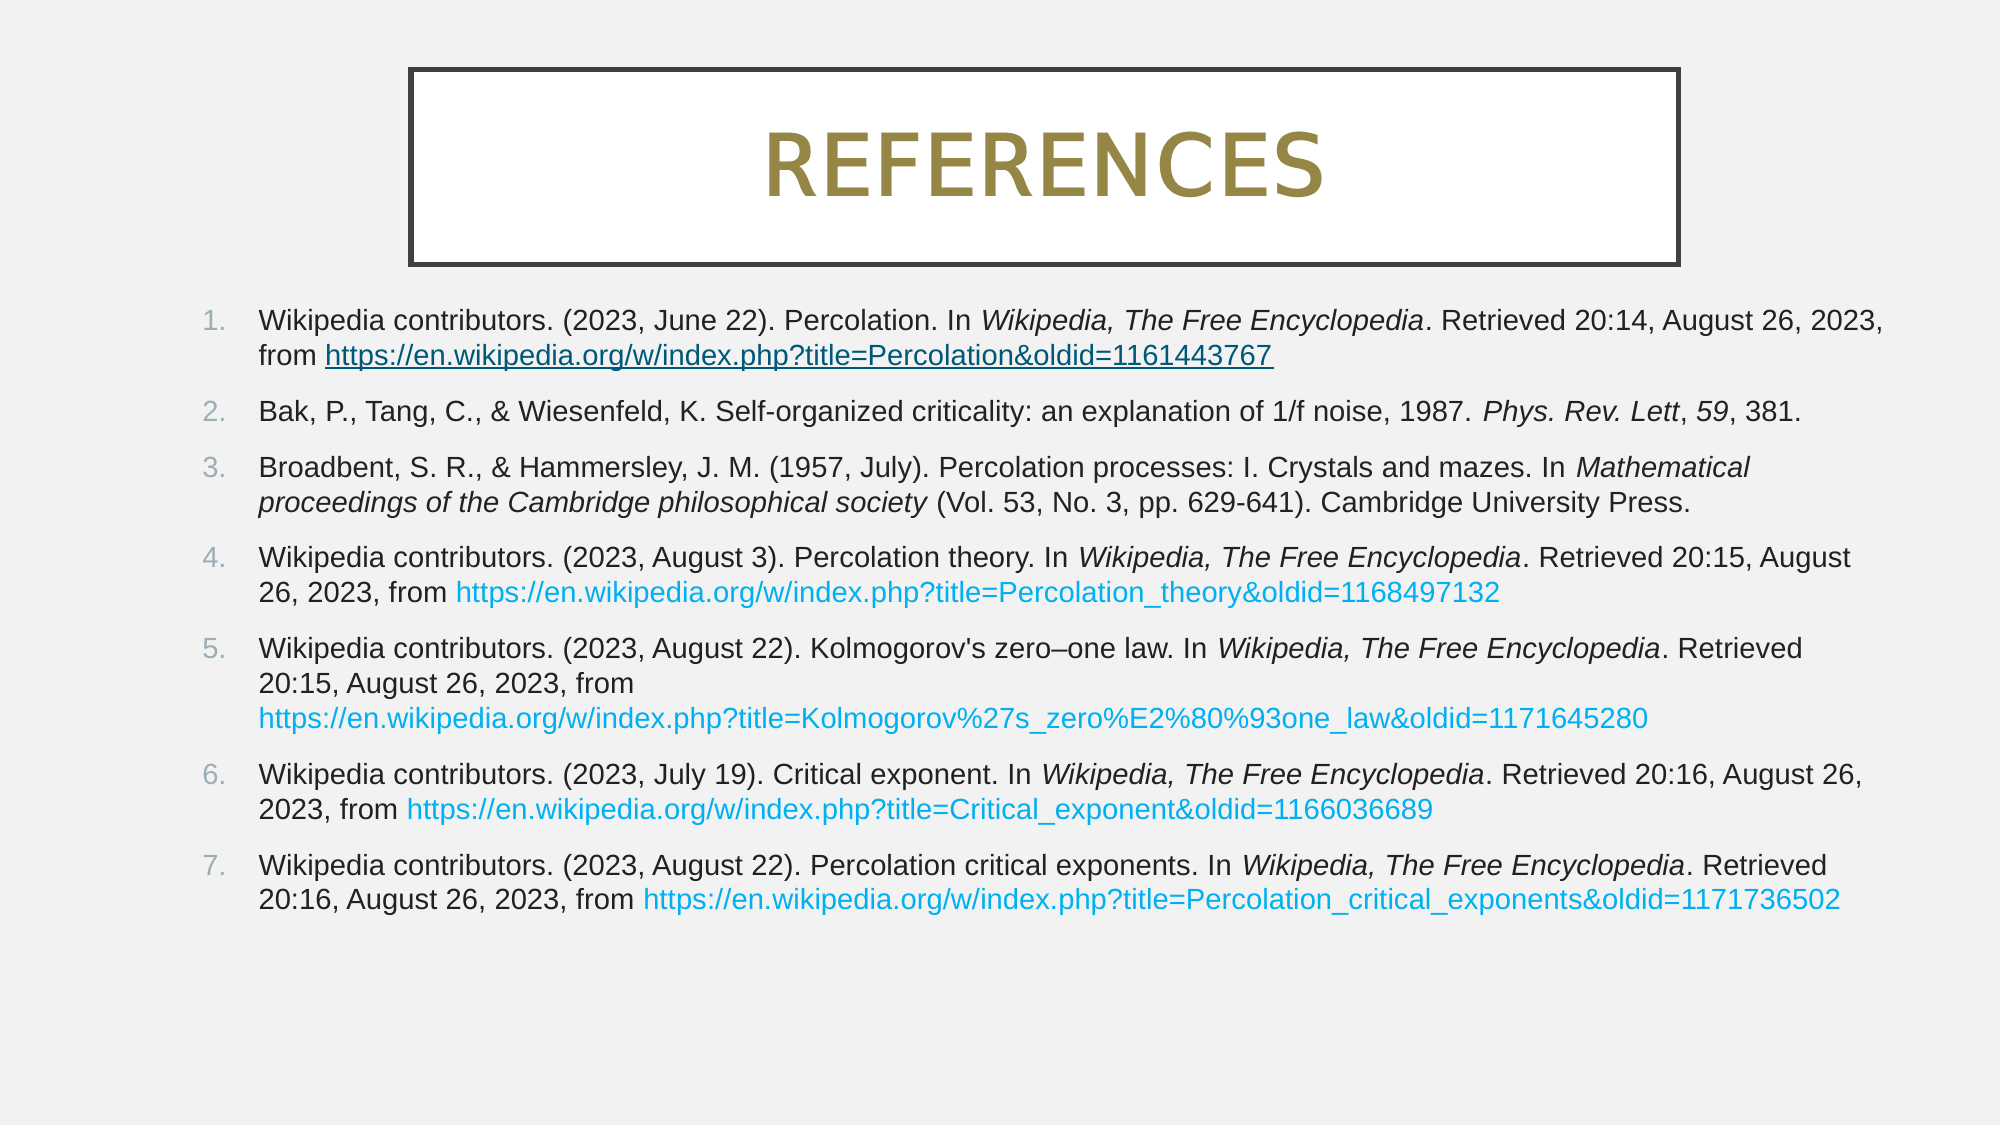

# references
Wikipedia contributors. (2023, June 22). Percolation. In Wikipedia, The Free Encyclopedia. Retrieved 20:14, August 26, 2023, from https://en.wikipedia.org/w/index.php?title=Percolation&oldid=1161443767
Bak, P., Tang, C., & Wiesenfeld, K. Self-organized criticality: an explanation of 1/f noise, 1987. Phys. Rev. Lett, 59, 381.
Broadbent, S. R., & Hammersley, J. M. (1957, July). Percolation processes: I. Crystals and mazes. In Mathematical proceedings of the Cambridge philosophical society (Vol. 53, No. 3, pp. 629-641). Cambridge University Press.
Wikipedia contributors. (2023, August 3). Percolation theory. In Wikipedia, The Free Encyclopedia. Retrieved 20:15, August 26, 2023, from https://en.wikipedia.org/w/index.php?title=Percolation_theory&oldid=1168497132
Wikipedia contributors. (2023, August 22). Kolmogorov's zero–one law. In Wikipedia, The Free Encyclopedia. Retrieved 20:15, August 26, 2023, from https://en.wikipedia.org/w/index.php?title=Kolmogorov%27s_zero%E2%80%93one_law&oldid=1171645280
Wikipedia contributors. (2023, July 19). Critical exponent. In Wikipedia, The Free Encyclopedia. Retrieved 20:16, August 26, 2023, from https://en.wikipedia.org/w/index.php?title=Critical_exponent&oldid=1166036689
Wikipedia contributors. (2023, August 22). Percolation critical exponents. In Wikipedia, The Free Encyclopedia. Retrieved 20:16, August 26, 2023, from https://en.wikipedia.org/w/index.php?title=Percolation_critical_exponents&oldid=1171736502